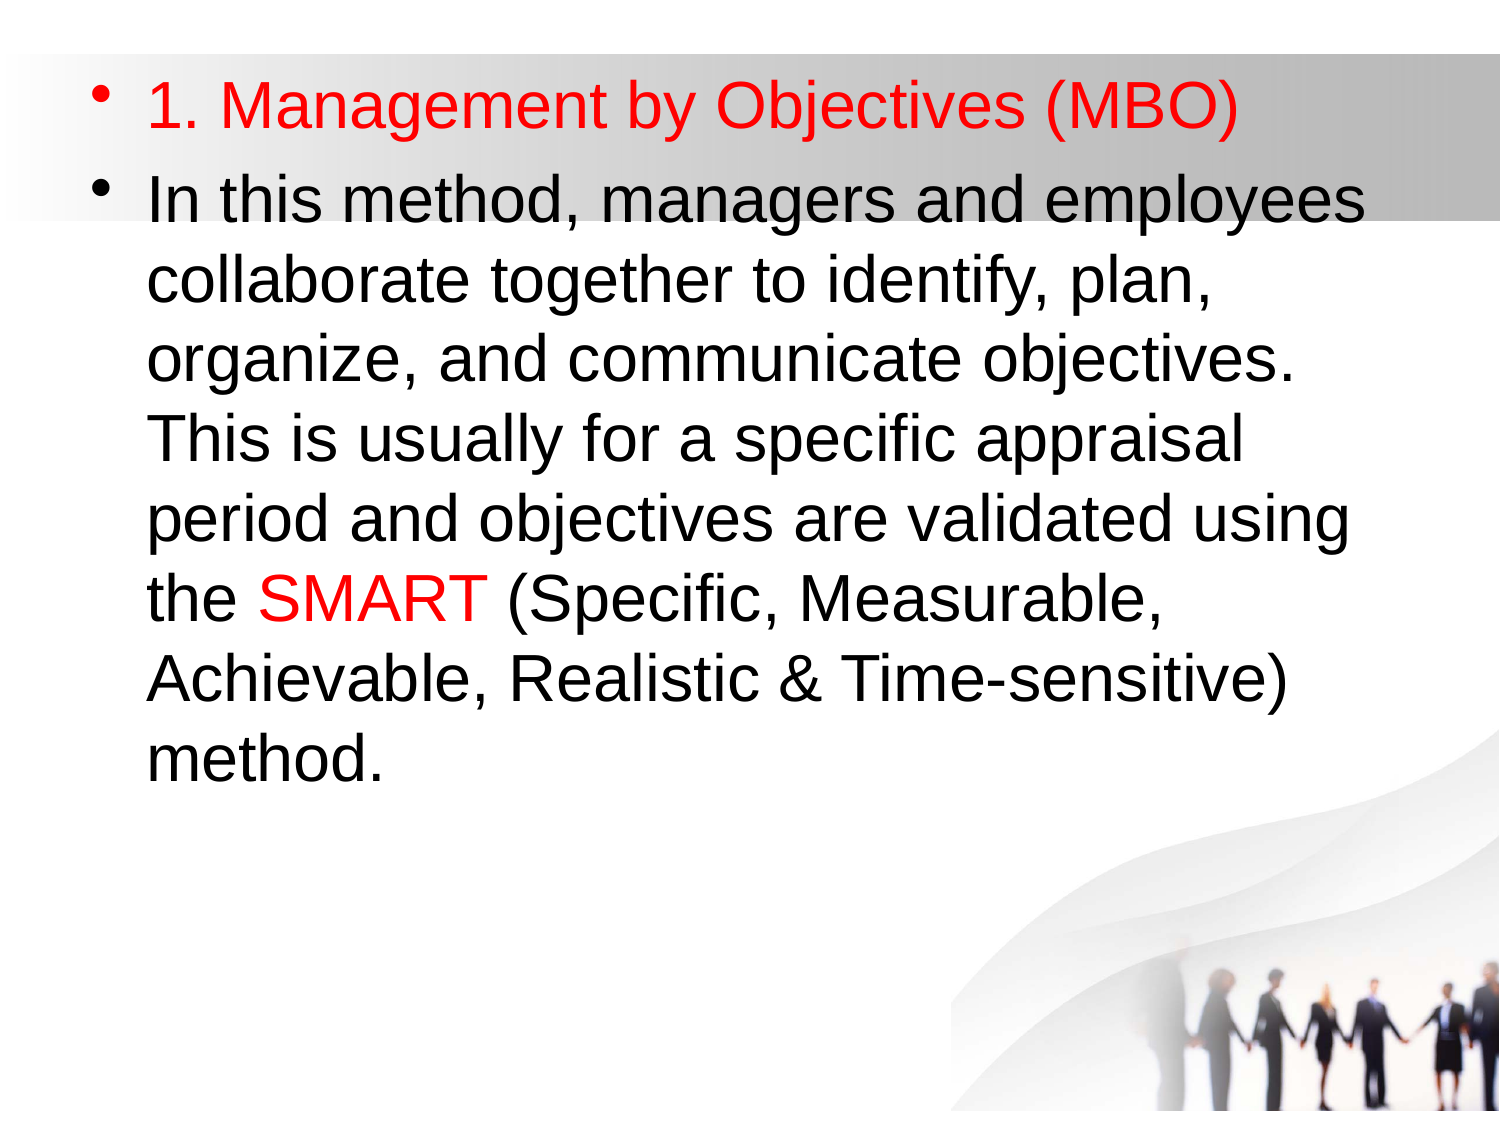

1. Management by Objectives (MBO)
In this method, managers and employees collaborate together to identify, plan, organize, and communicate objectives. This is usually for a specific appraisal period and objectives are validated using the SMART (Specific, Measurable, Achievable, Realistic & Time-sensitive) method.